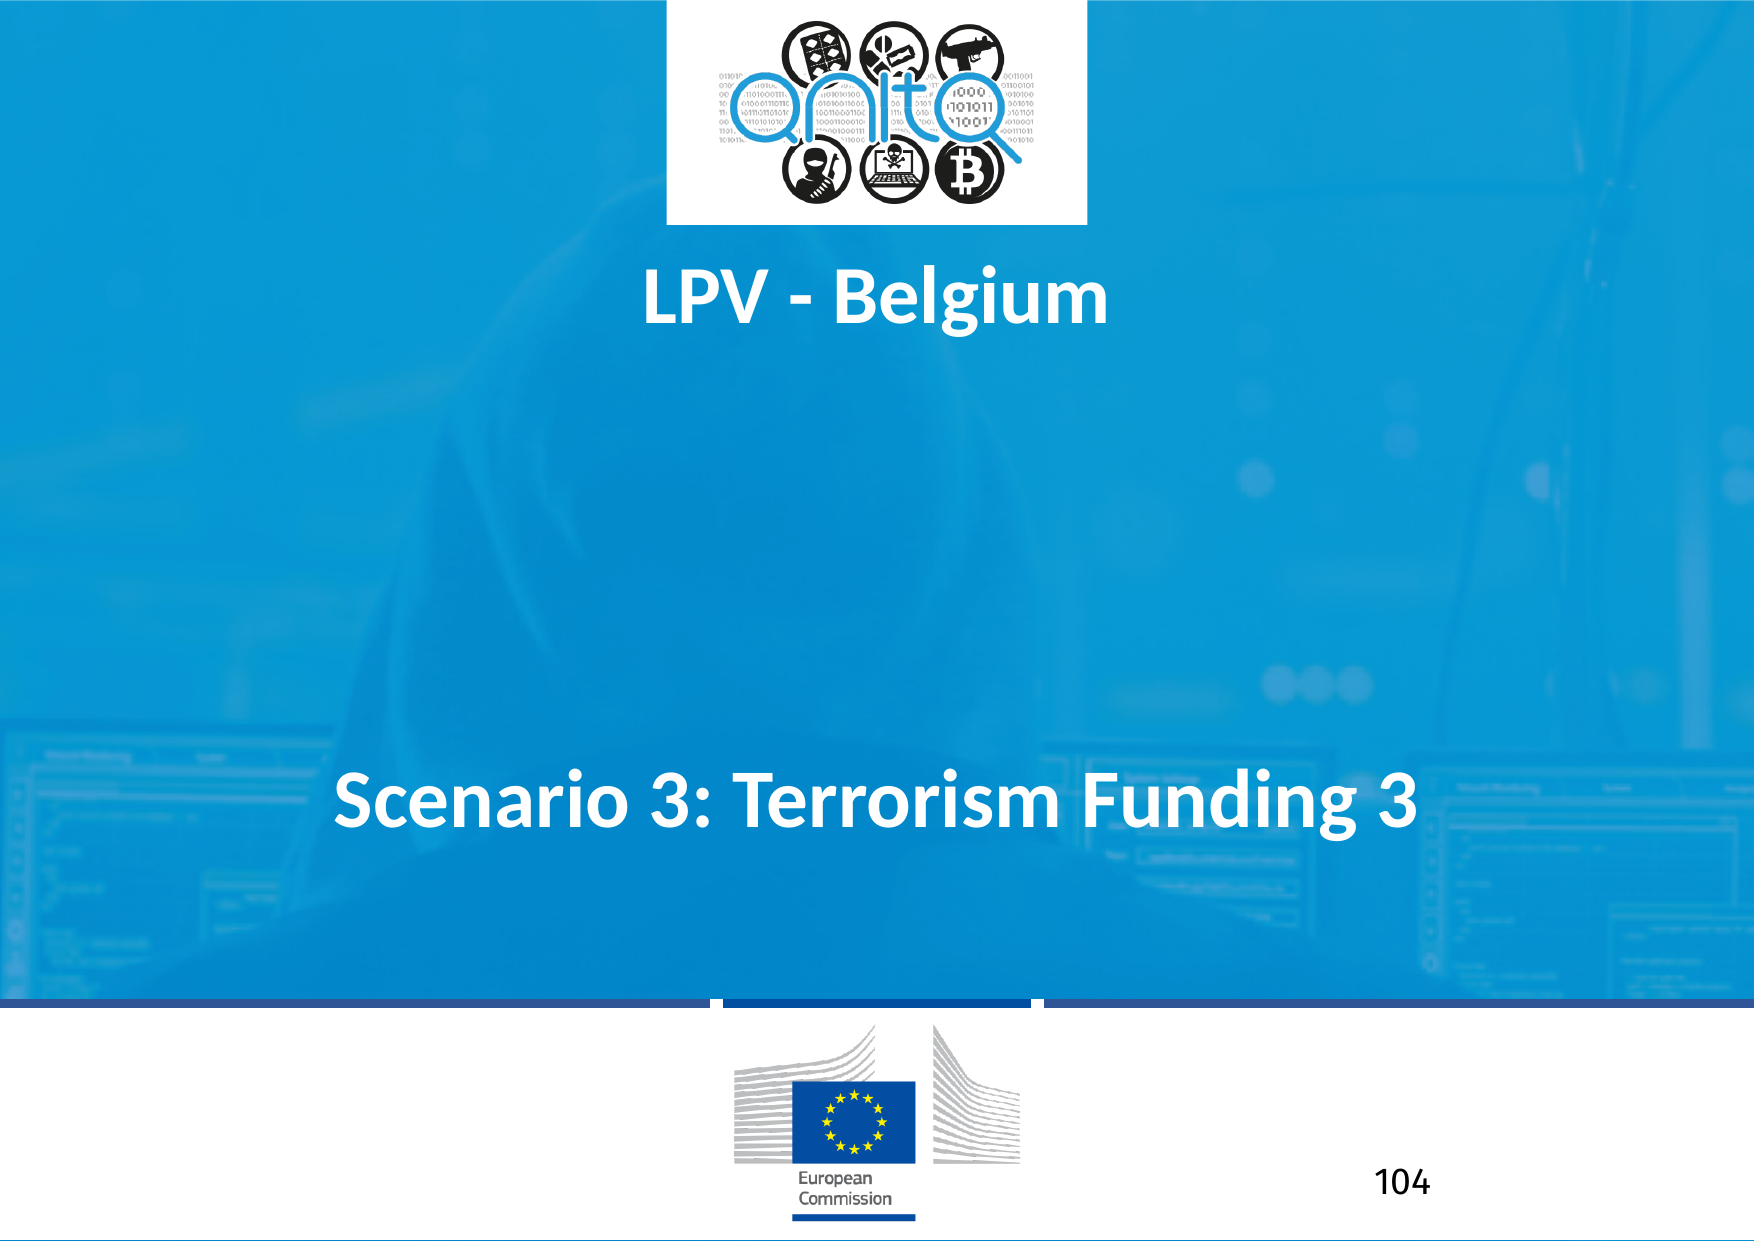

LPV - Belgium
# Scenario 3: Terrorism Funding 3
104